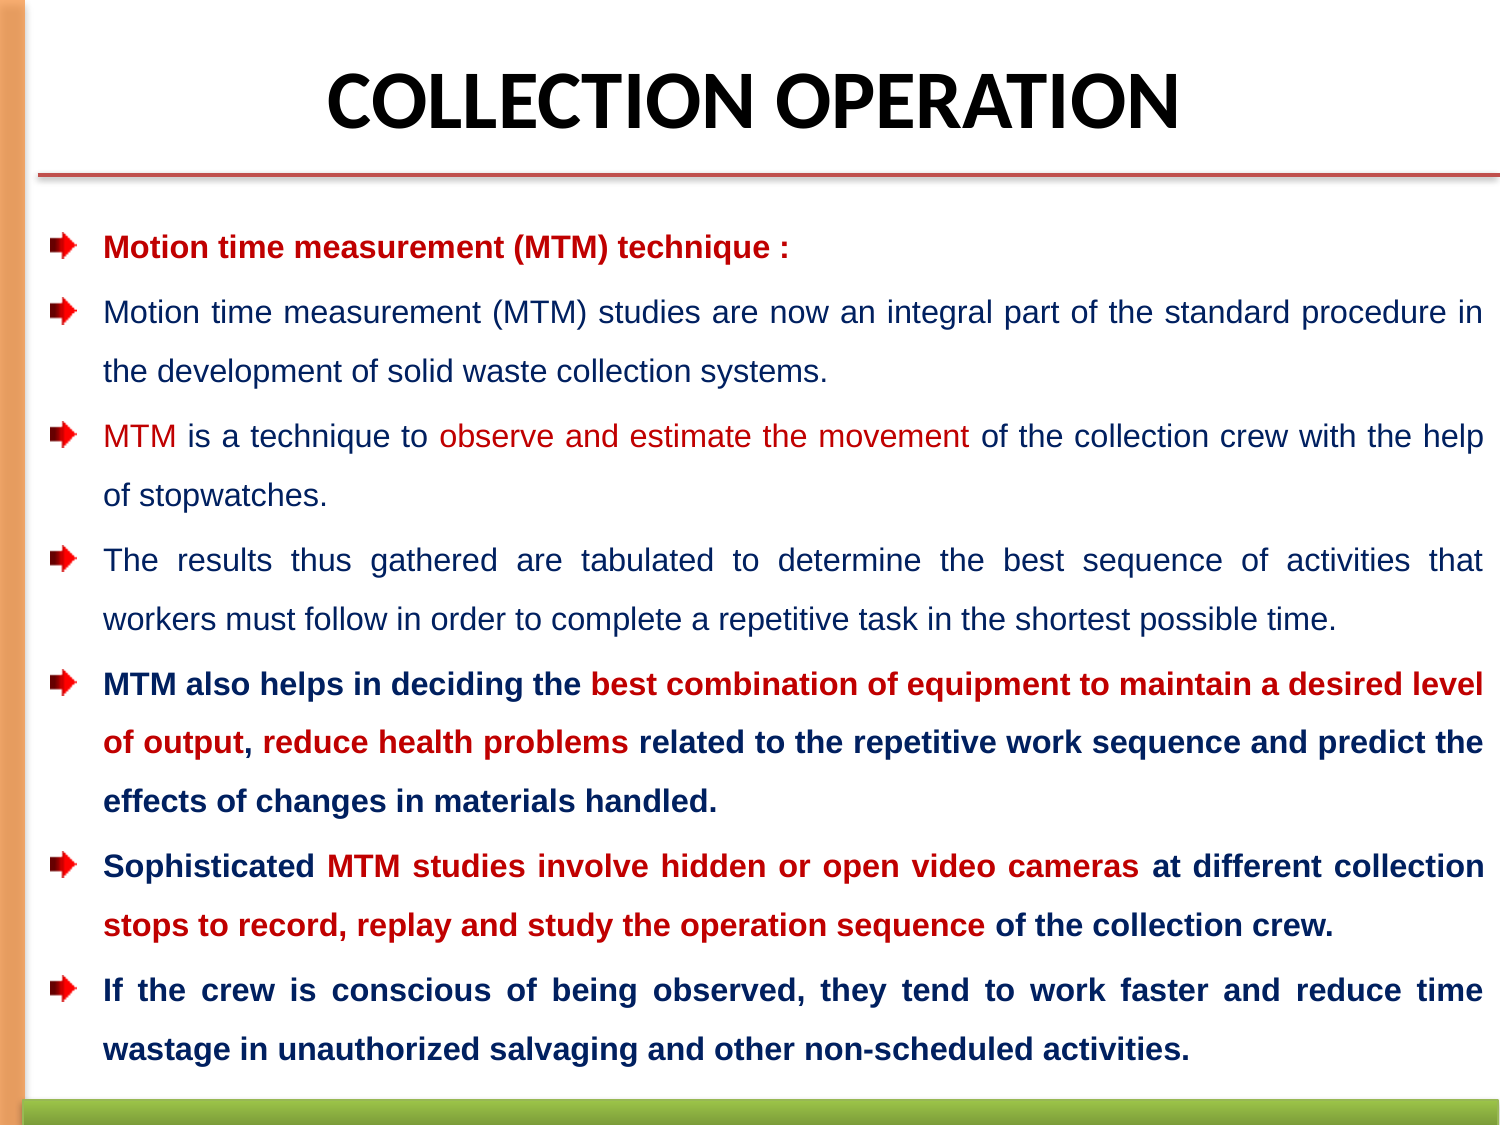

# COLLECTION OPERATION
Motion time measurement (MTM) technique :
Motion time measurement (MTM) studies are now an integral part of the standard procedure in the development of solid waste collection systems.
MTM is a technique to observe and estimate the movement of the collection crew with the help of stopwatches.
The results thus gathered are tabulated to determine the best sequence of activities that workers must follow in order to complete a repetitive task in the shortest possible time.
MTM also helps in deciding the best combination of equipment to maintain a desired level of output, reduce health problems related to the repetitive work sequence and predict the effects of changes in materials handled.
Sophisticated MTM studies involve hidden or open video cameras at different collection stops to record, replay and study the operation sequence of the collection crew.
If the crew is conscious of being observed, they tend to work faster and reduce time wastage in unauthorized salvaging and other non-scheduled activities.